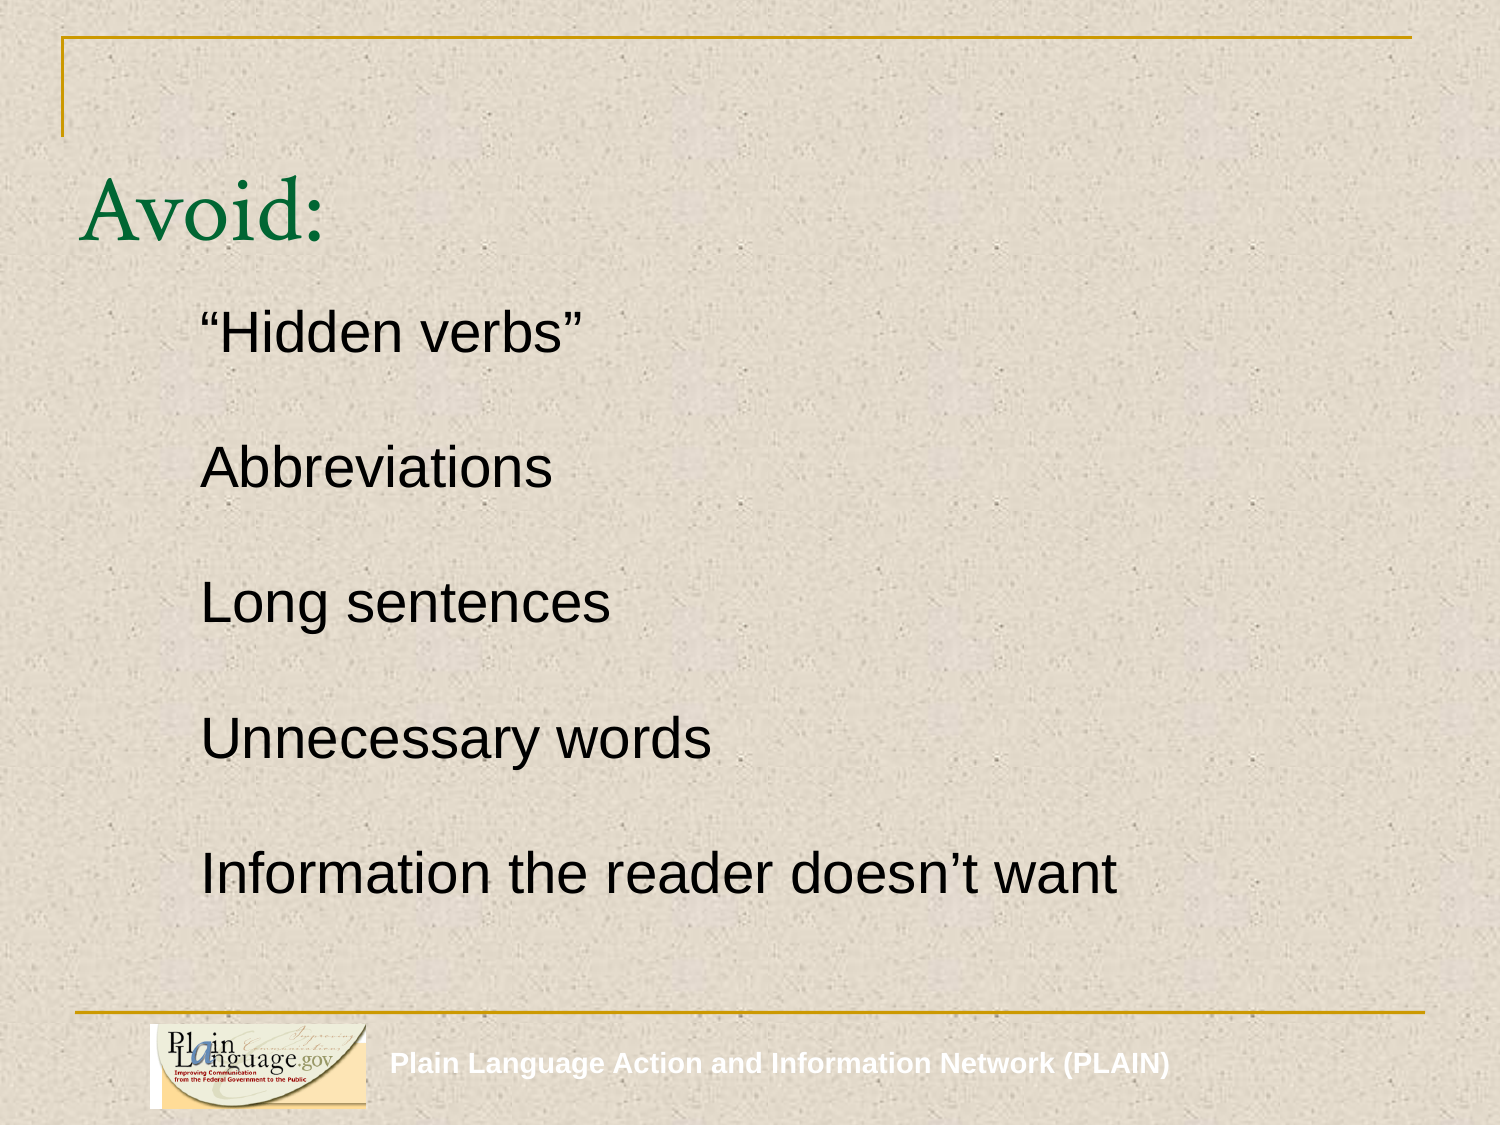

# Avoid:
	“Hidden verbs”

	Abbreviations

	Long sentences

	Unnecessary words

	Information the reader doesn’t want